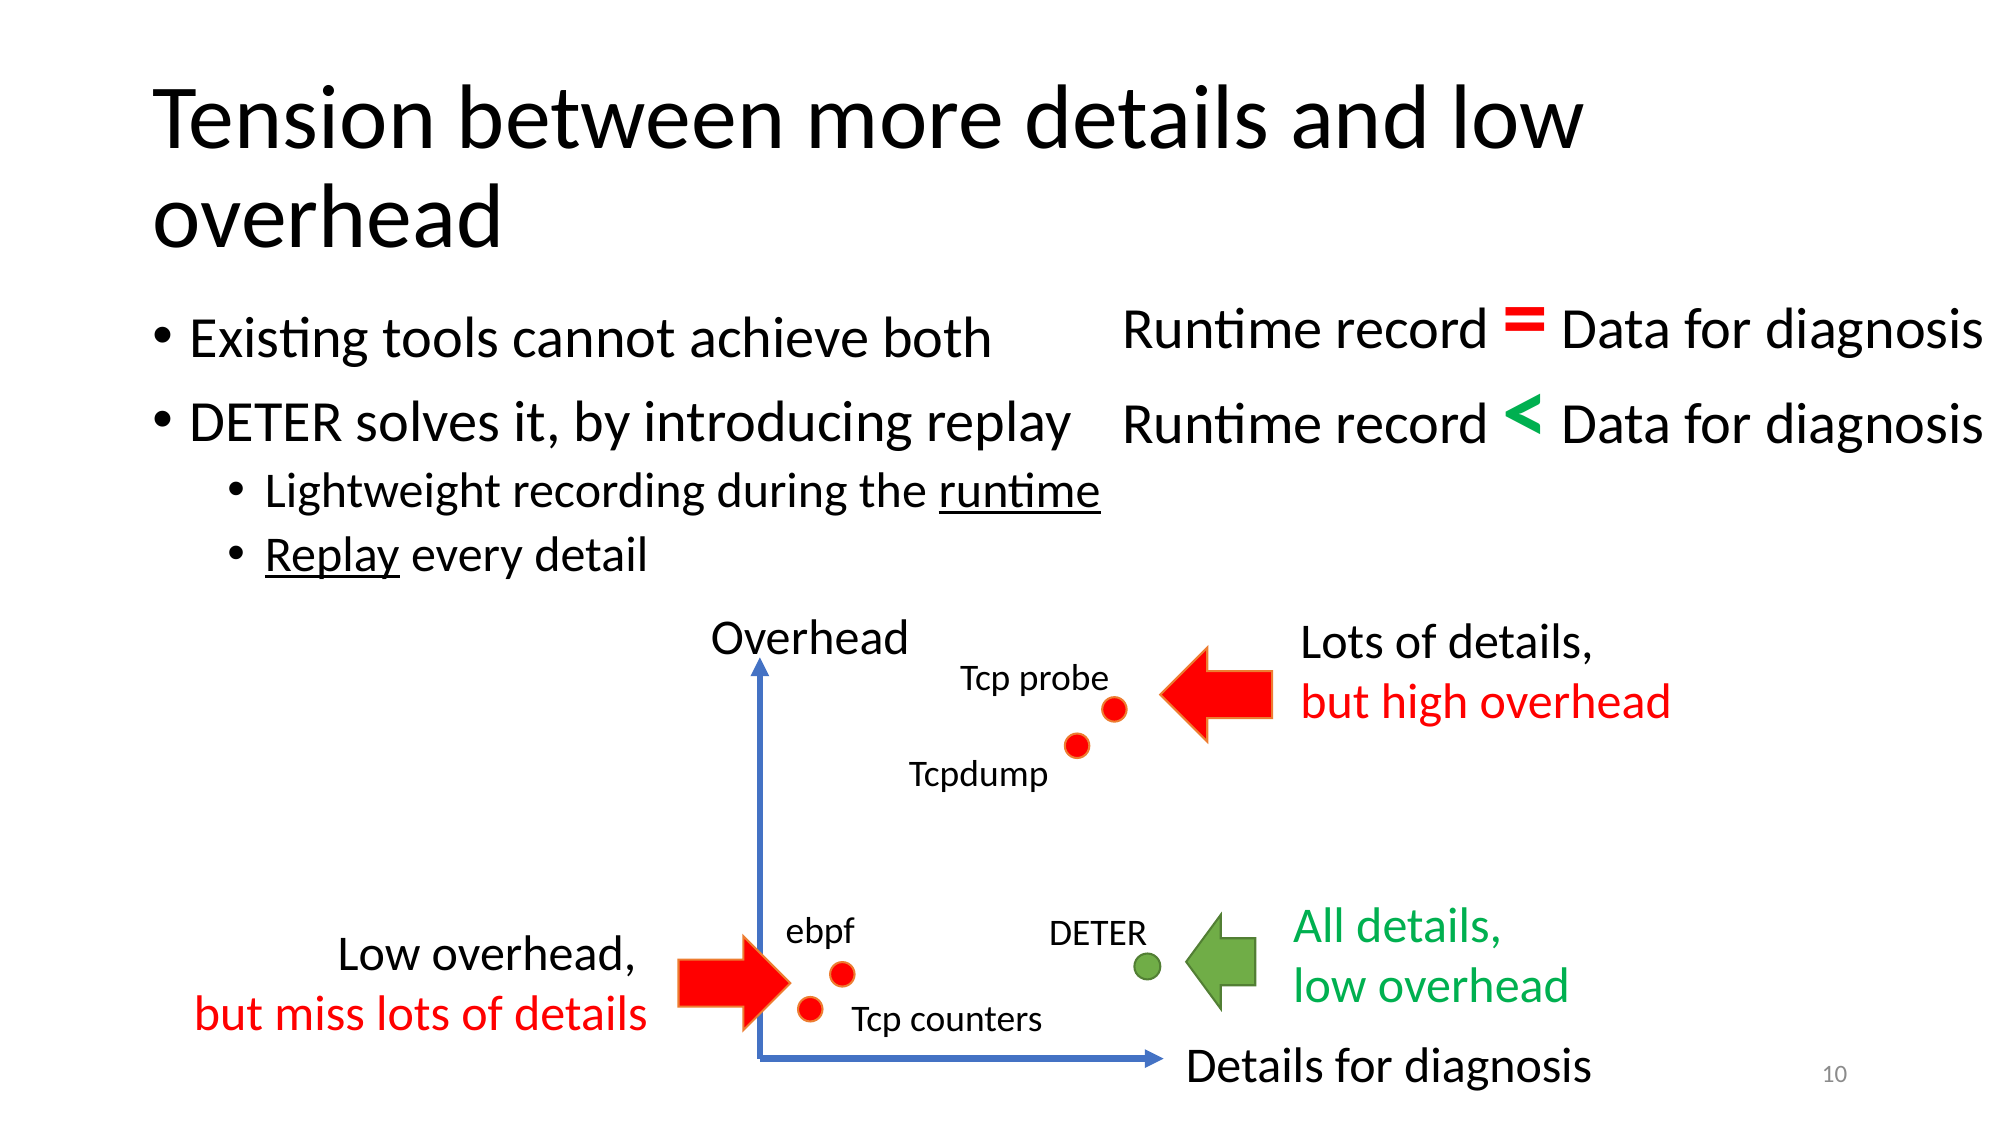

# Tension between more details and low overhead
Runtime record = Data for diagnosis
Existing tools cannot achieve both
DETER solves it, by introducing replay
Lightweight recording during the runtime
Replay every detail
Runtime record < Data for diagnosis
Overhead
Lots of details,
but high overhead
Tcp probe

Tcpdump
All details,
low overhead
ebpf
DETER
Low overhead,
but miss lots of details

Tcp counters

Details for diagnosis
10